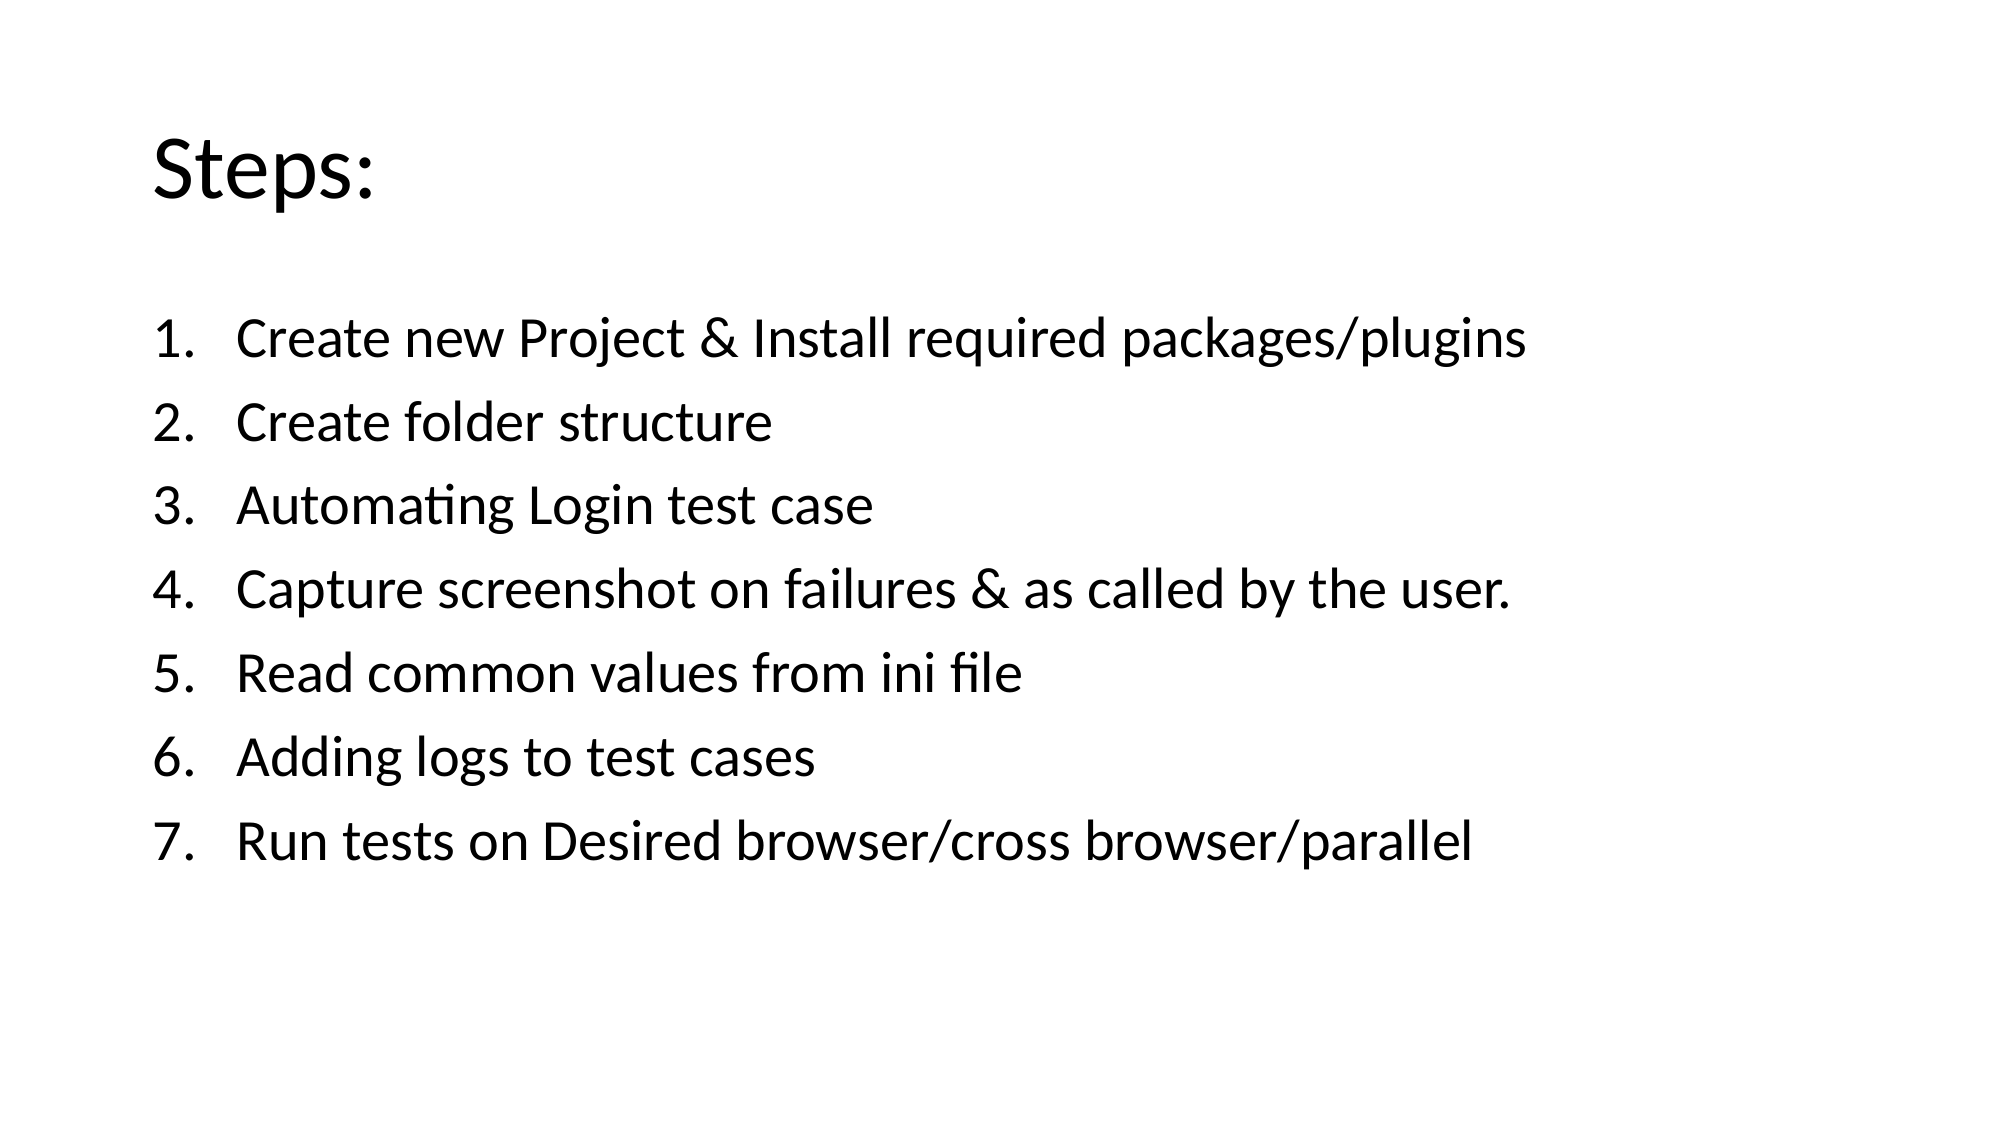

# Steps:
Create new Project & Install required packages/plugins
Create folder structure
Automating Login test case
Capture screenshot on failures & as called by the user.
Read common values from ini file
Adding logs to test cases
Run tests on Desired browser/cross browser/parallel